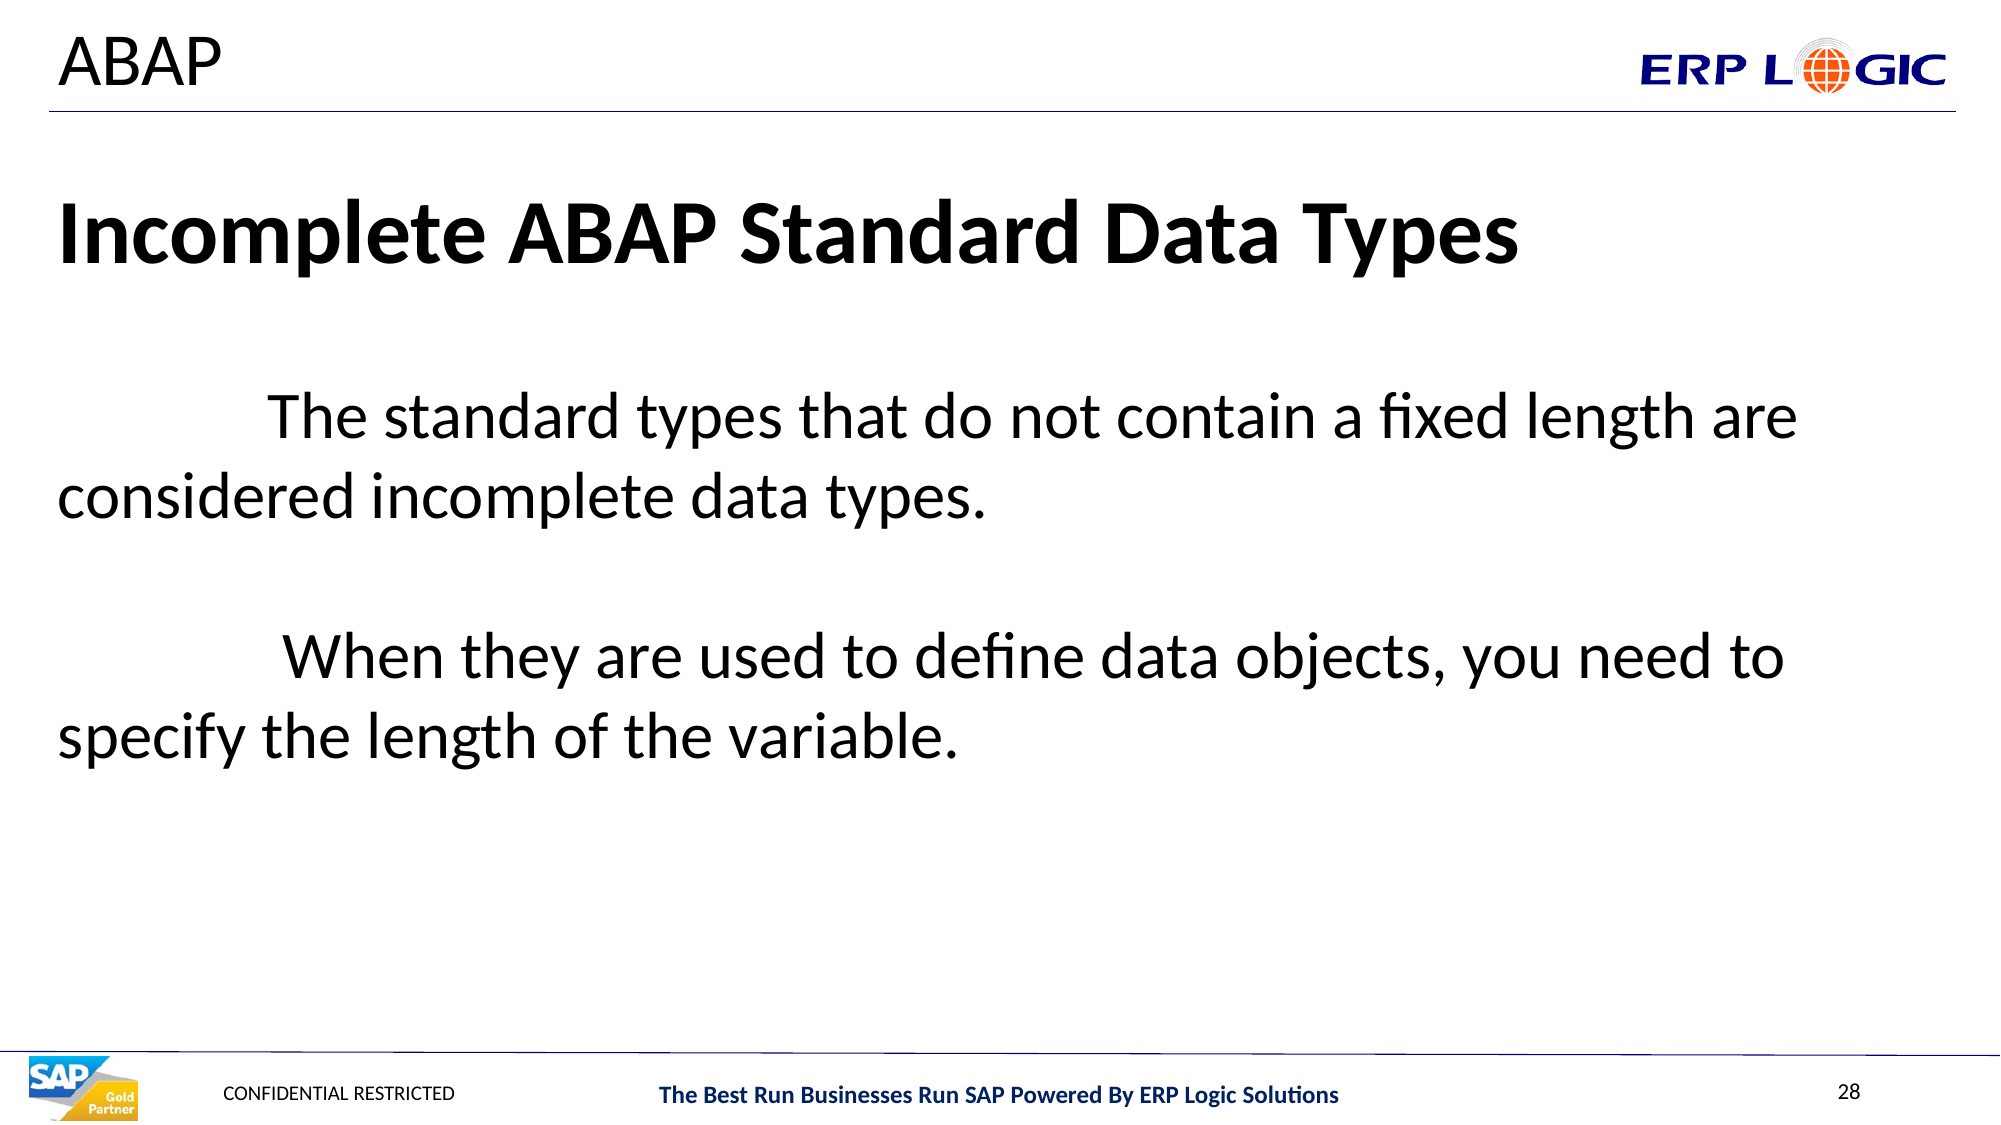

# ABAP
Incomplete ABAP Standard Data Types

              The standard types that do not contain a fixed length are considered incomplete data types.

               When they are used to define data objects, you need to specify the length of the variable.